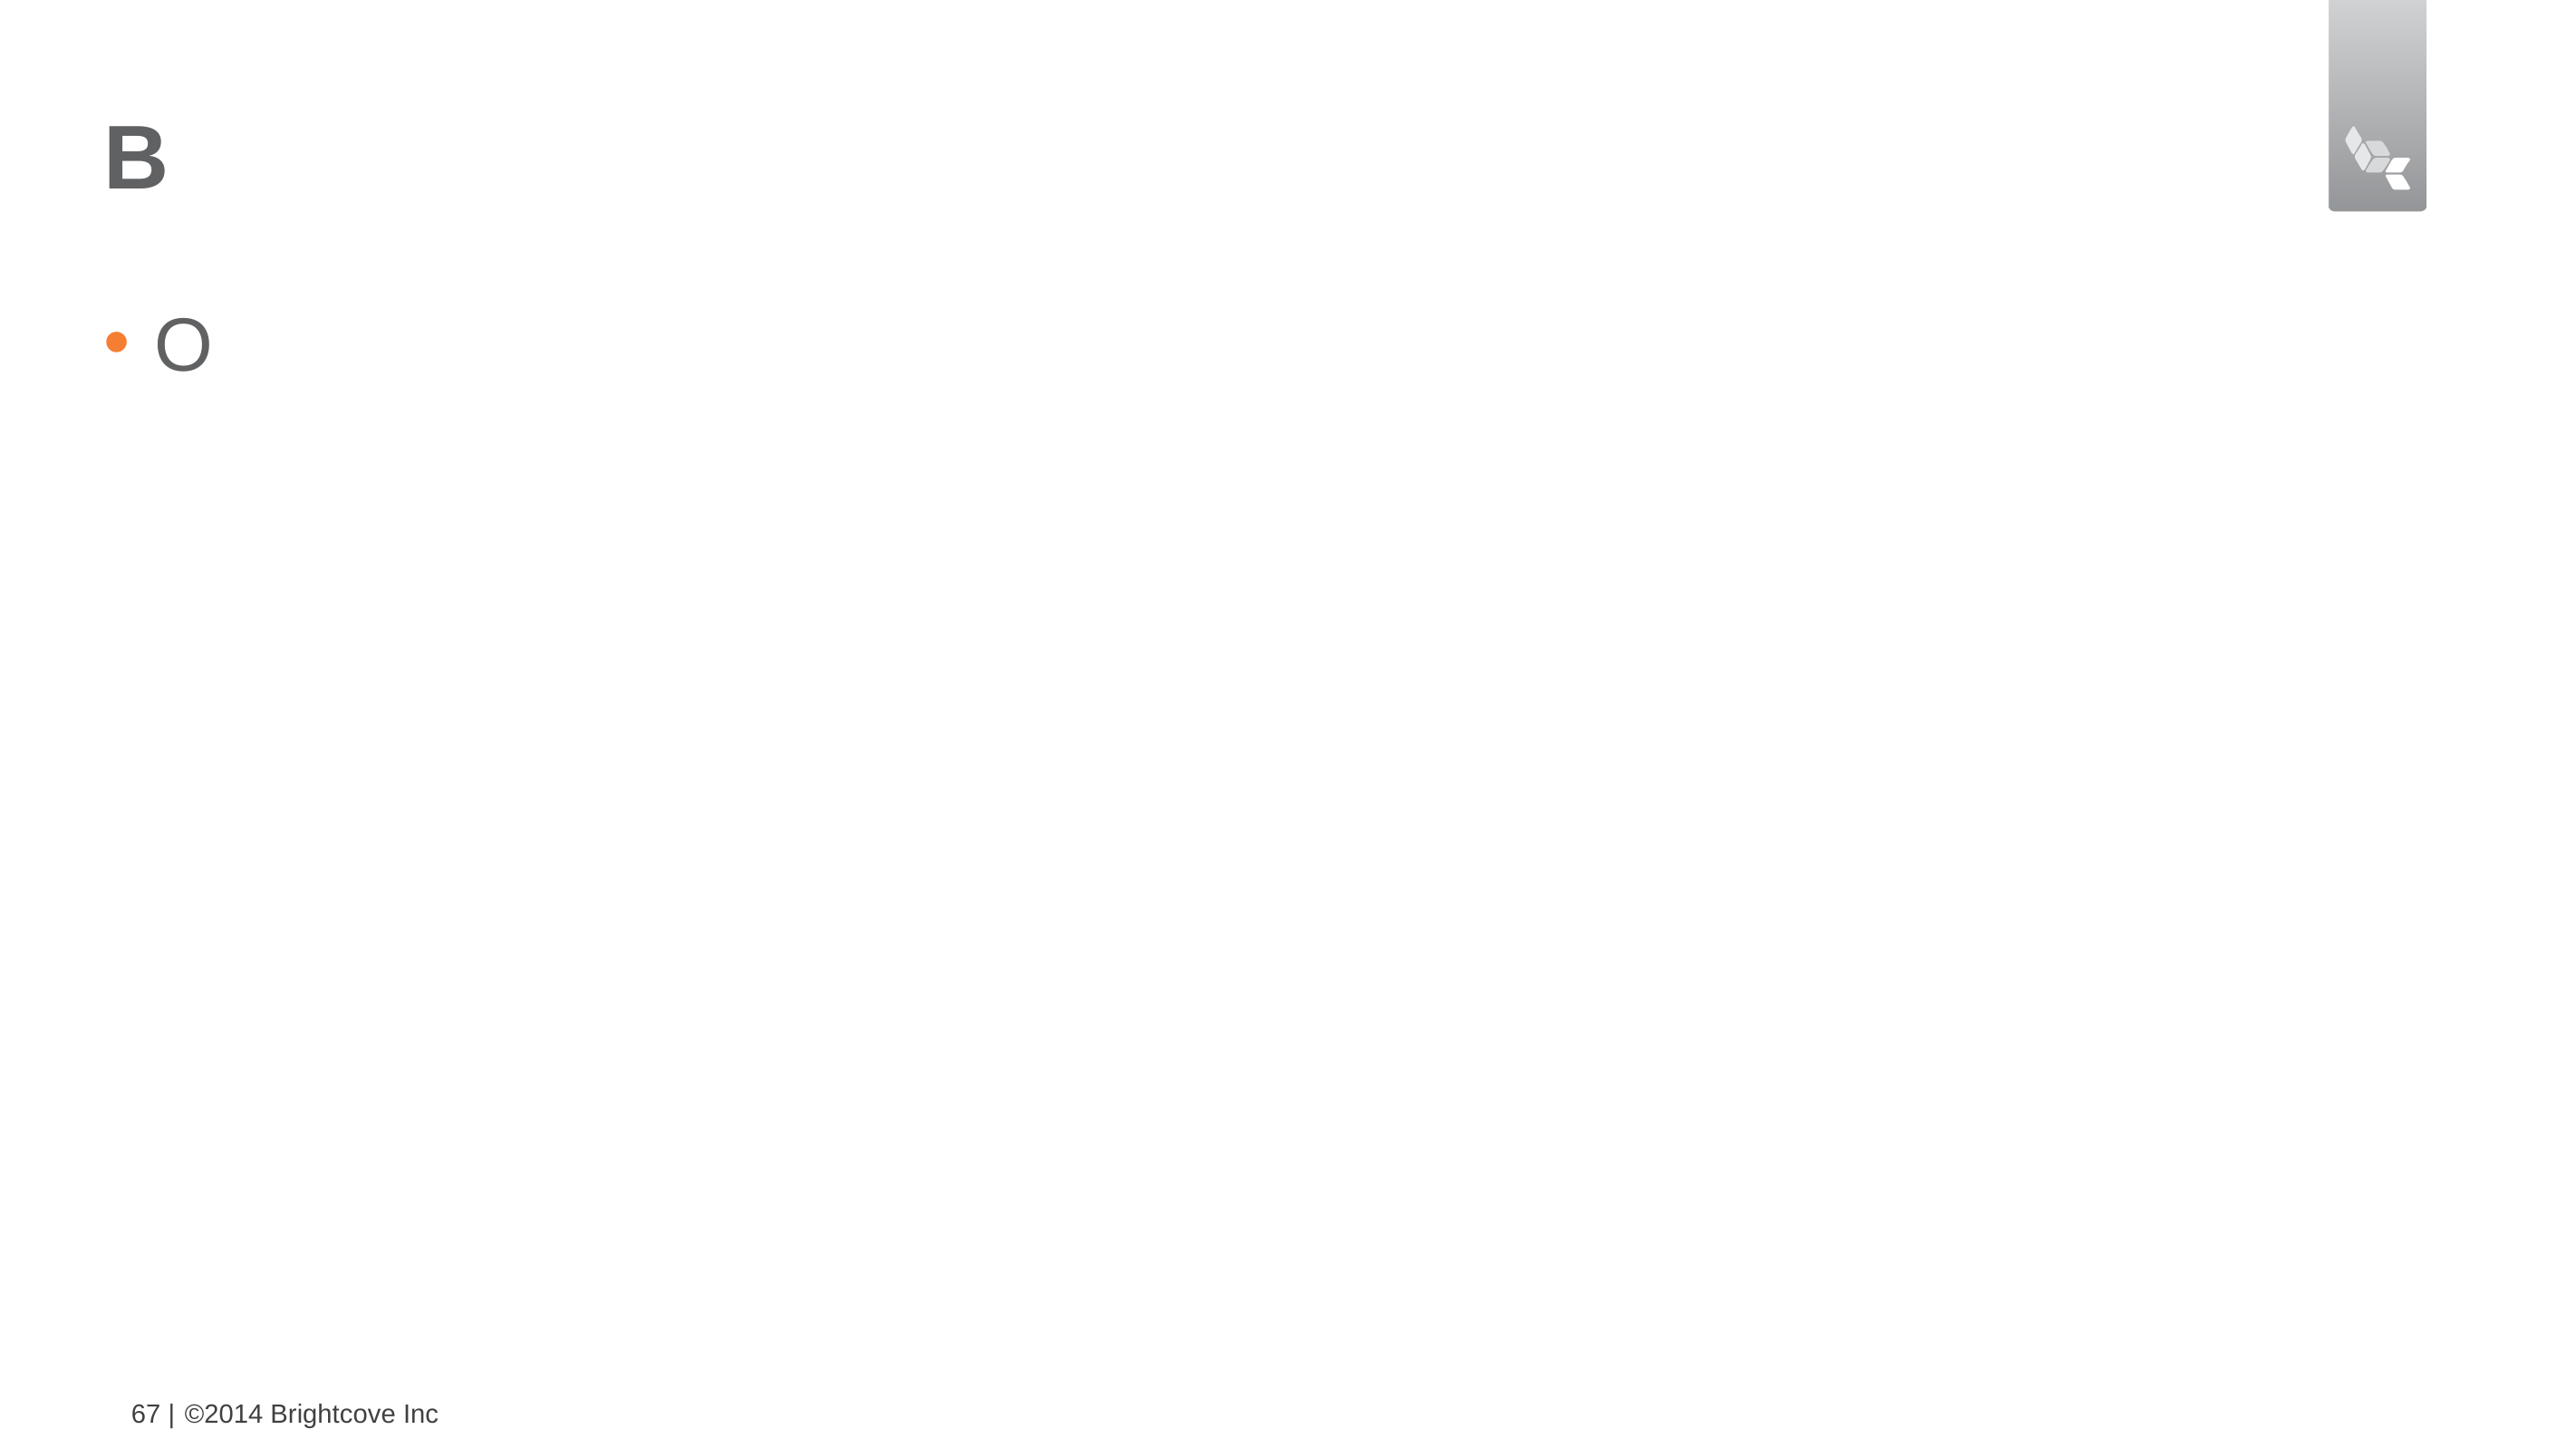

# B
O
67 |
©2014 Brightcove Inc